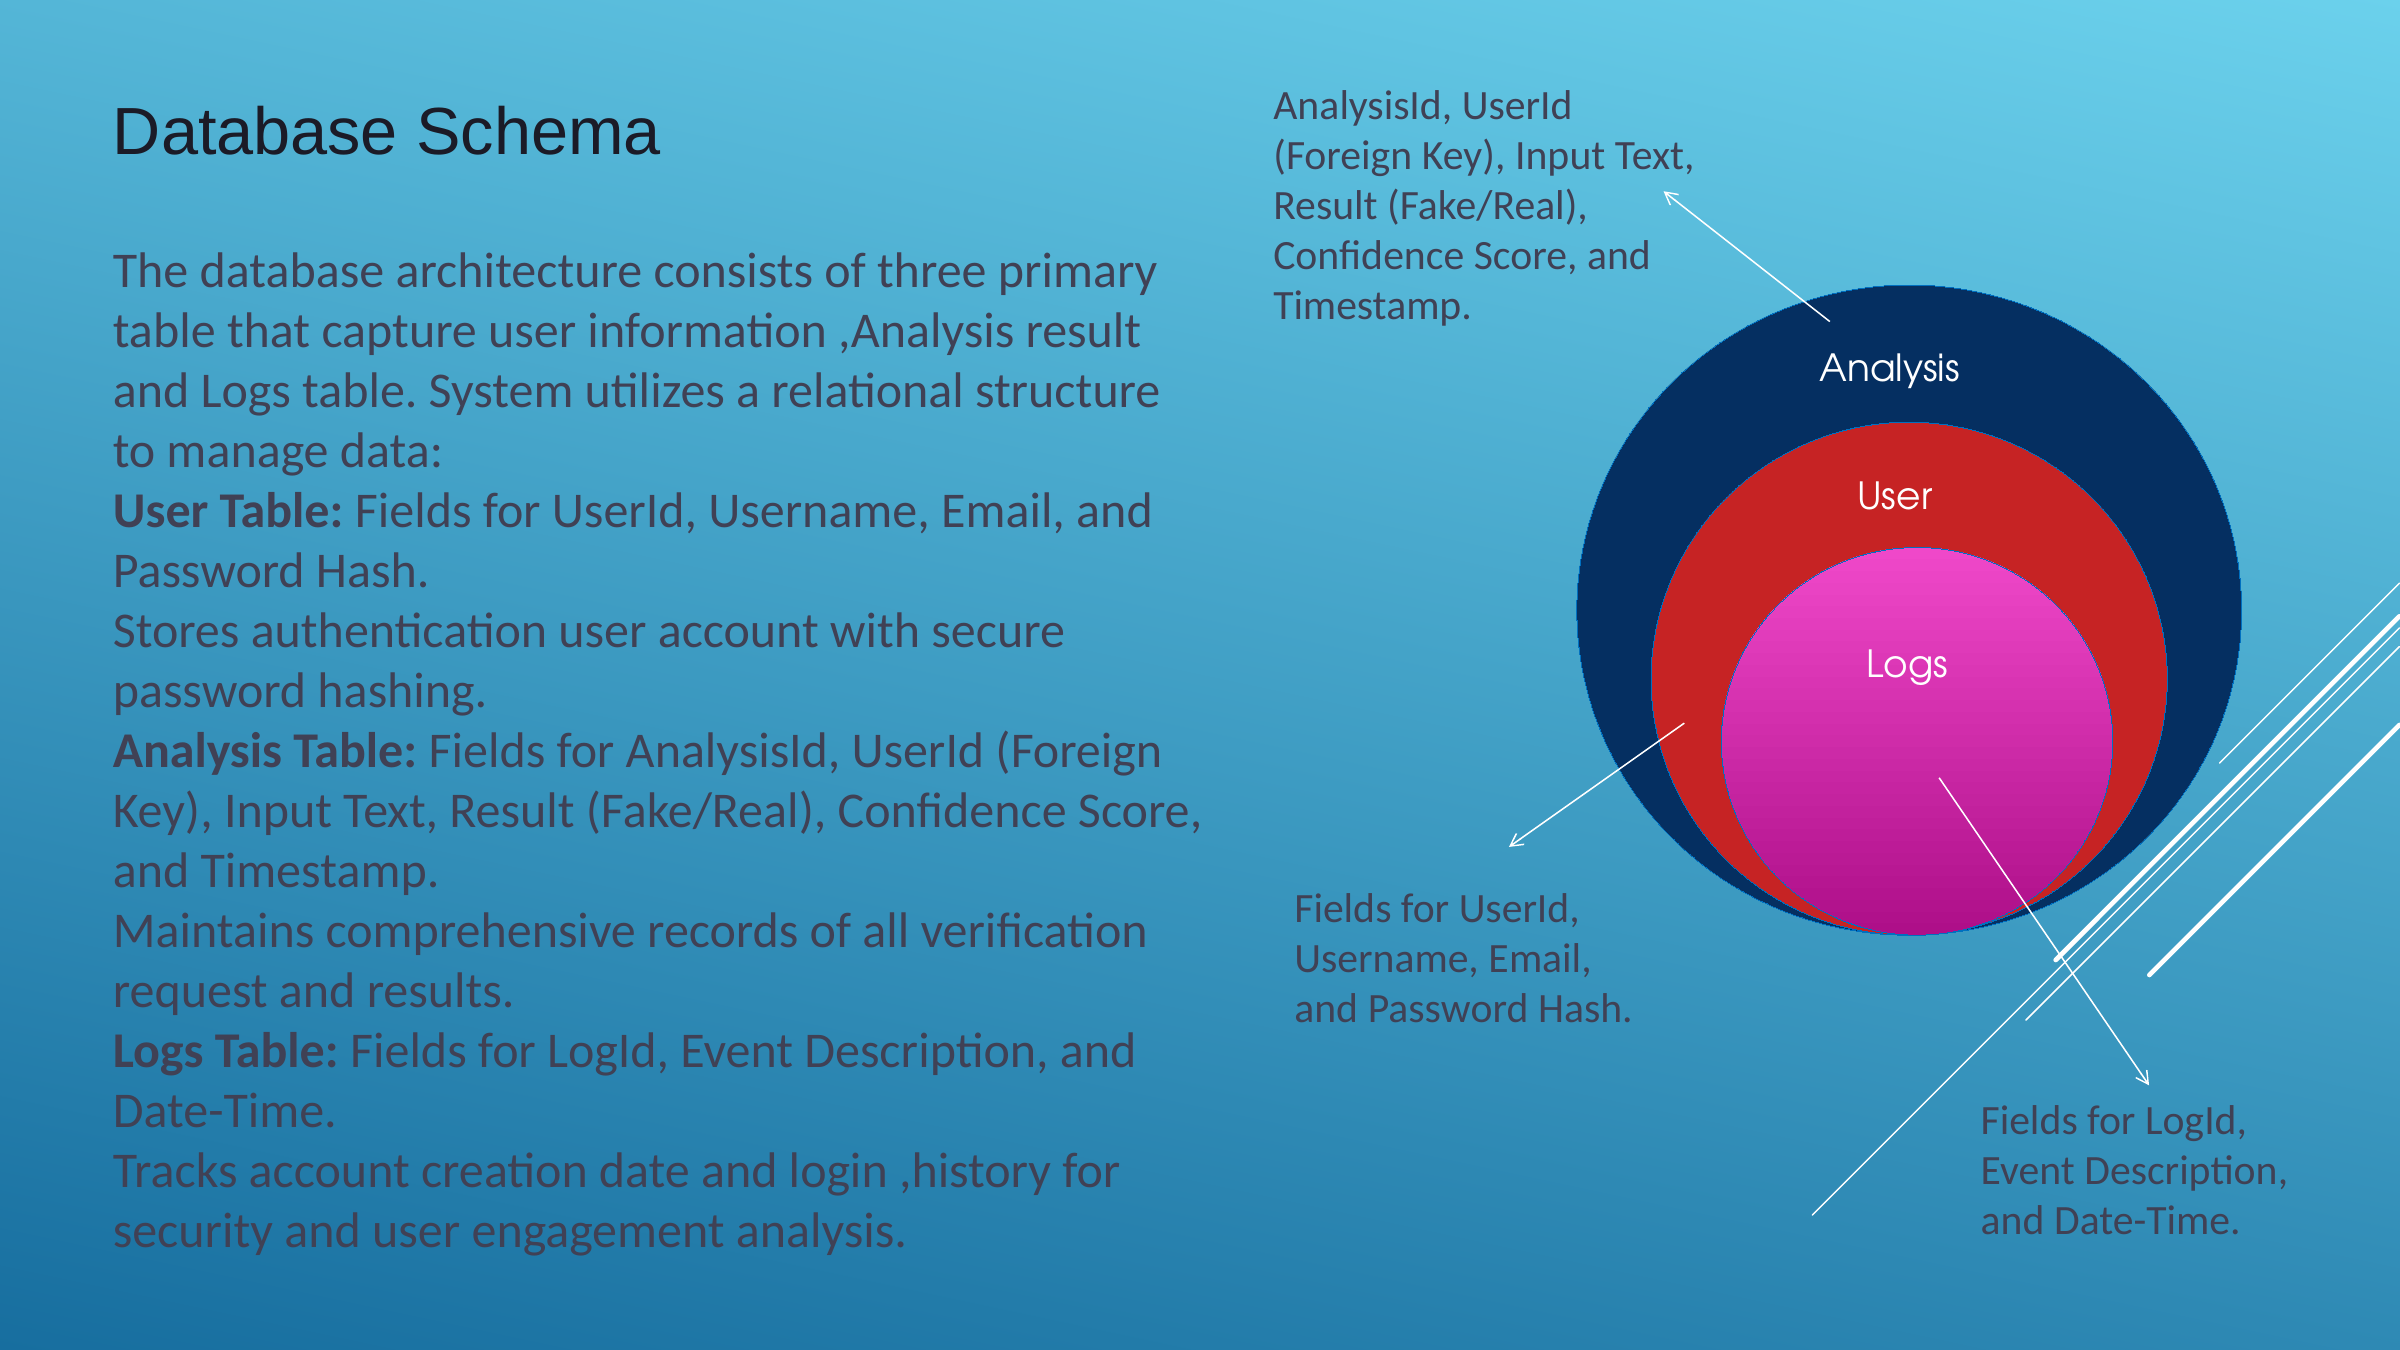

AnalysisId, UserId (Foreign Key), Input Text, Result (Fake/Real), Confidence Score, and Timestamp.

Database Schema
The database architecture consists of three primary table that capture user information ,Analysis result and Logs table. System utilizes a relational structure to manage data:
User Table: Fields for UserId, Username, Email, and Password Hash.
Stores authentication user account with secure password hashing.
Analysis Table: Fields for AnalysisId, UserId (Foreign Key), Input Text, Result (Fake/Real), Confidence Score, and Timestamp.
Maintains comprehensive records of all verification request and results.
Logs Table: Fields for LogId, Event Description, and Date-Time.
Tracks account creation date and login ,history for security and user engagement analysis.

Analysis

User

Logs
Fields for UserId, Username, Email, and Password Hash.

Fields for LogId, Event Description, and Date-Time.